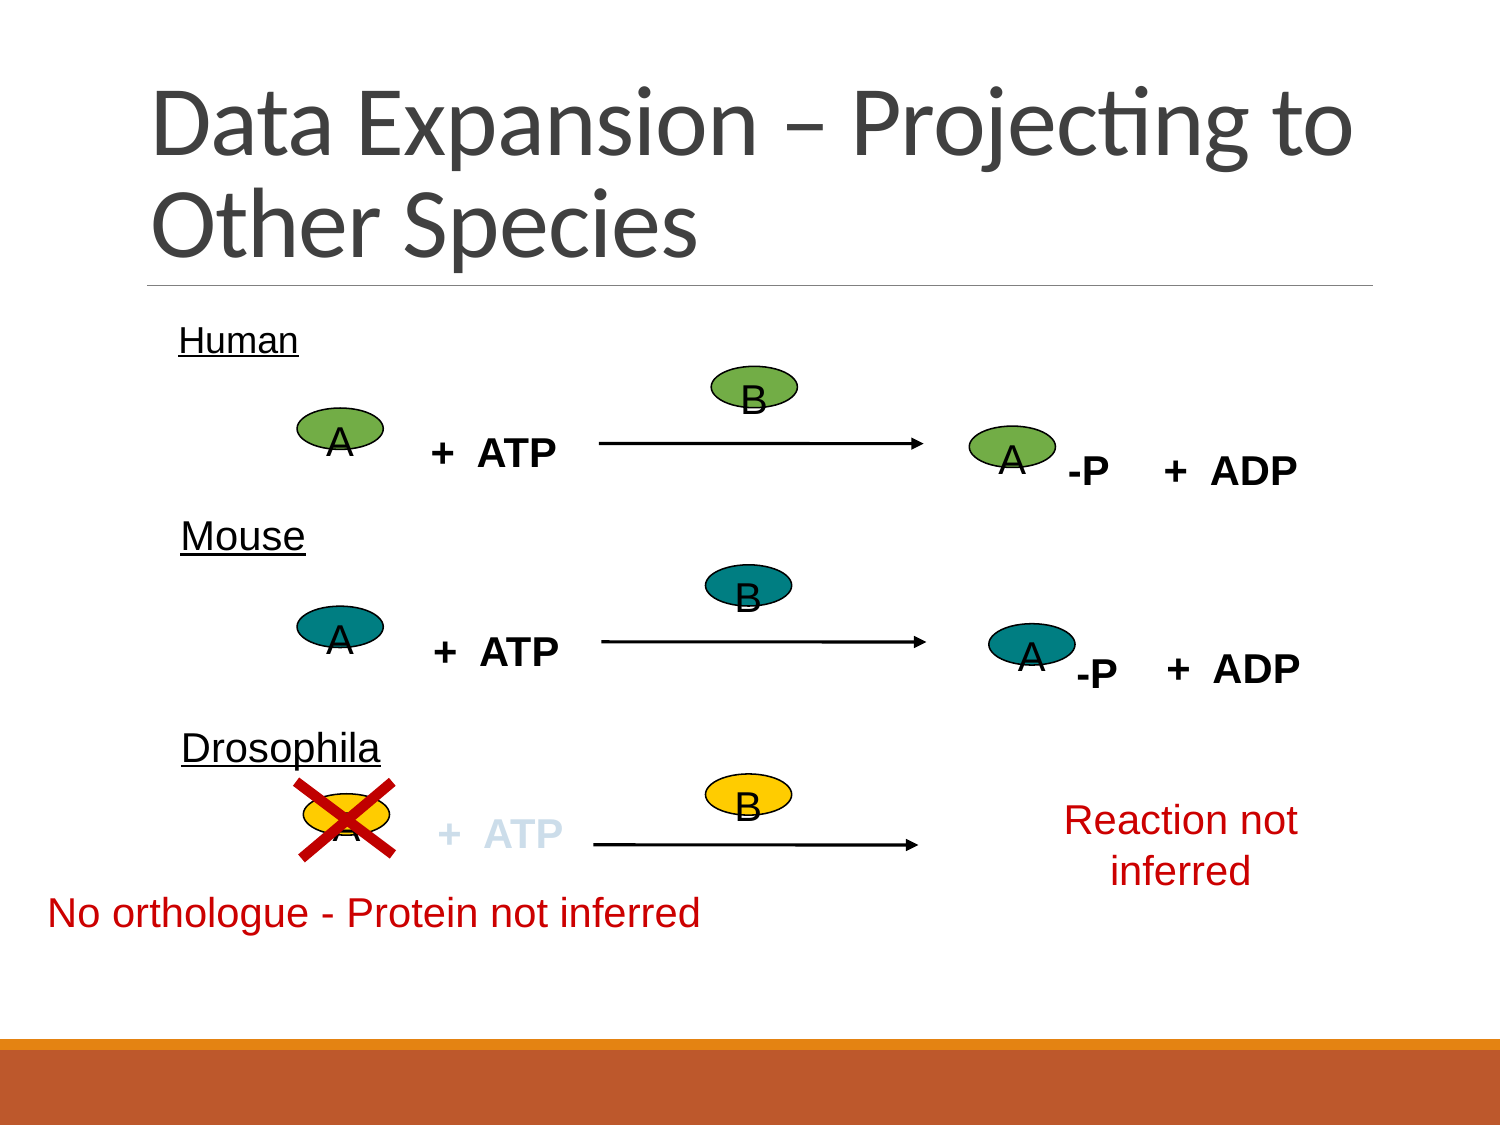

# Data Expansion – Projecting to Other Species

Human
B

A

+  ATP
A

-P

+  ADP

Mouse
B

A

+  ATP
A

+  ADP

-P

Drosophila
B

A

Reaction not
inferred

+  ATP

No orthologue - Protein not inferred